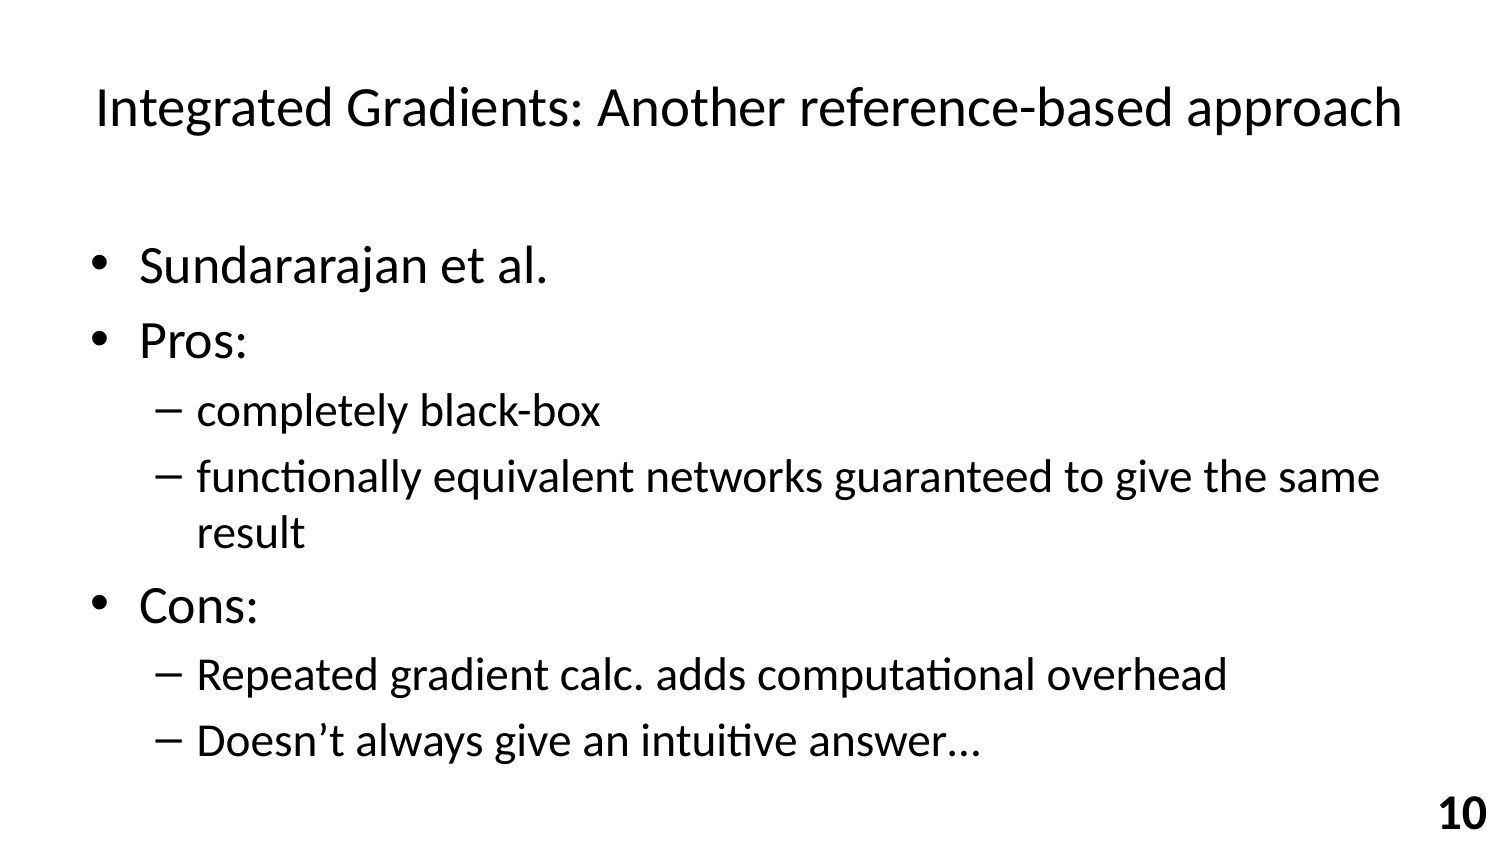

# Integrated Gradients: Another reference-based approach
Sundararajan et al.
Pros:
completely black-box
functionally equivalent networks guaranteed to give the same result
Cons:
Repeated gradient calc. adds computational overhead
Doesn’t always give an intuitive answer…
10